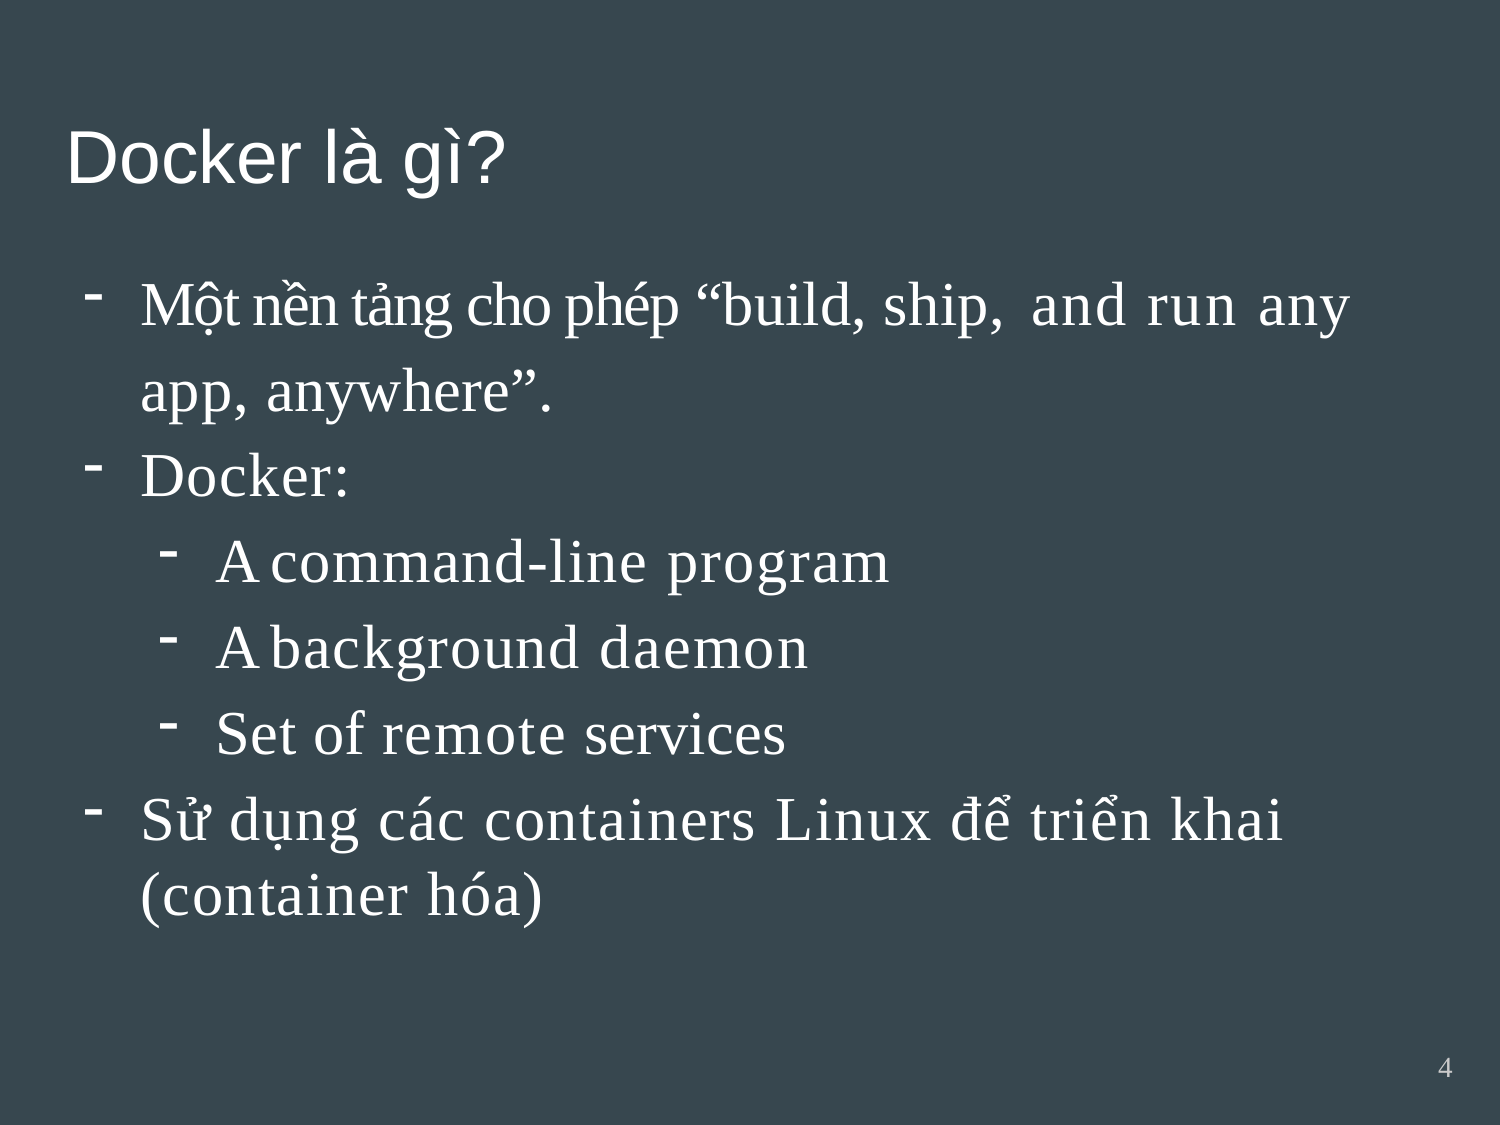

# Docker là gì?
Một nền tảng cho phép “build, ship,  and run any app, anywhere”.
Docker:
A command-line program
A background daemon
Set of remote services
Sử dụng các containers Linux để triển khai (container hóa)
4